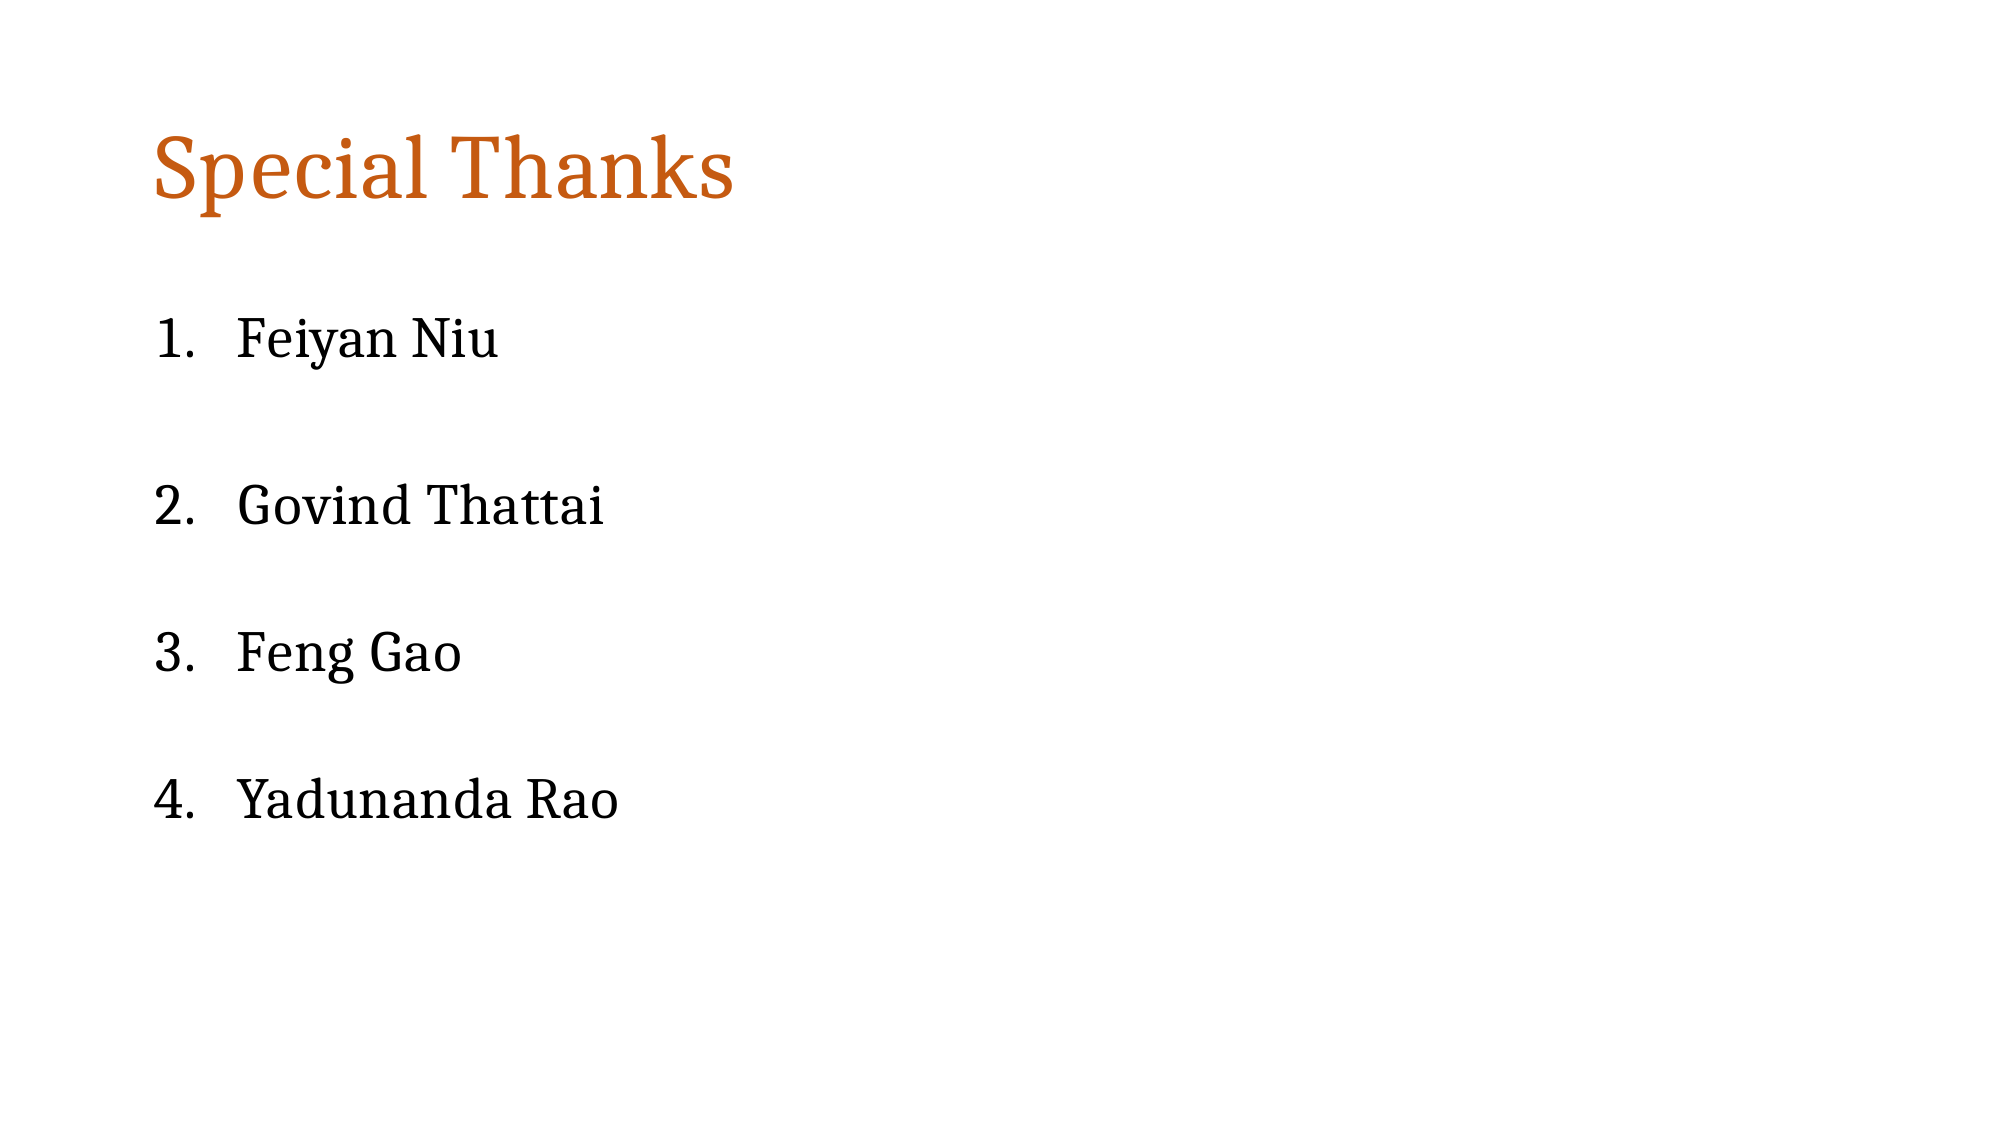

# Special Thanks
Feiyan Niu

Govind Thattai
Feng Gao
Yadunanda Rao